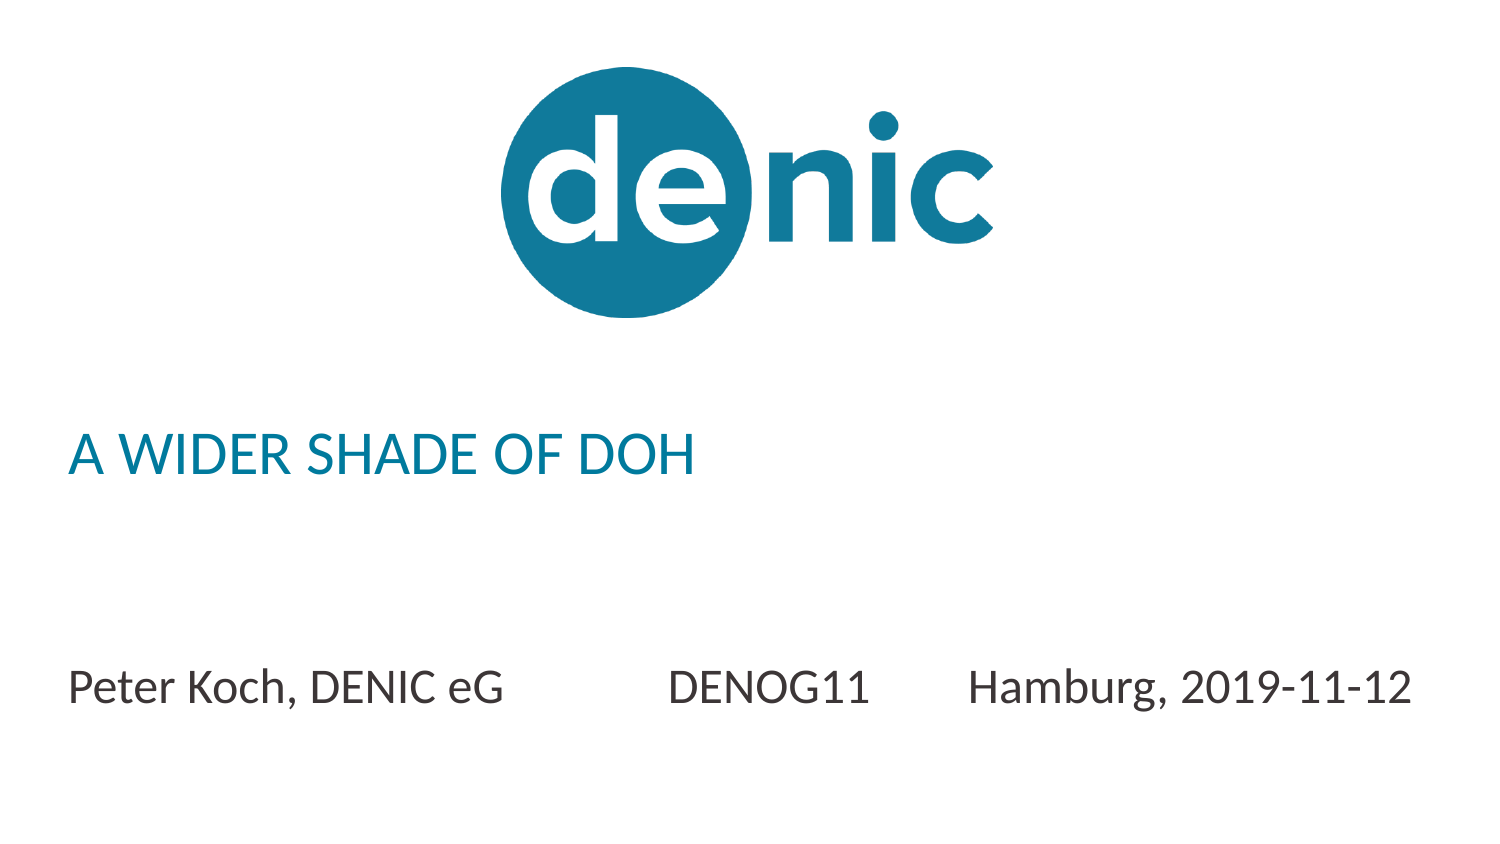

# A Wider Shade of Doh
Peter Koch, DENIC eG		DENOG11	Hamburg, 2019-11-12